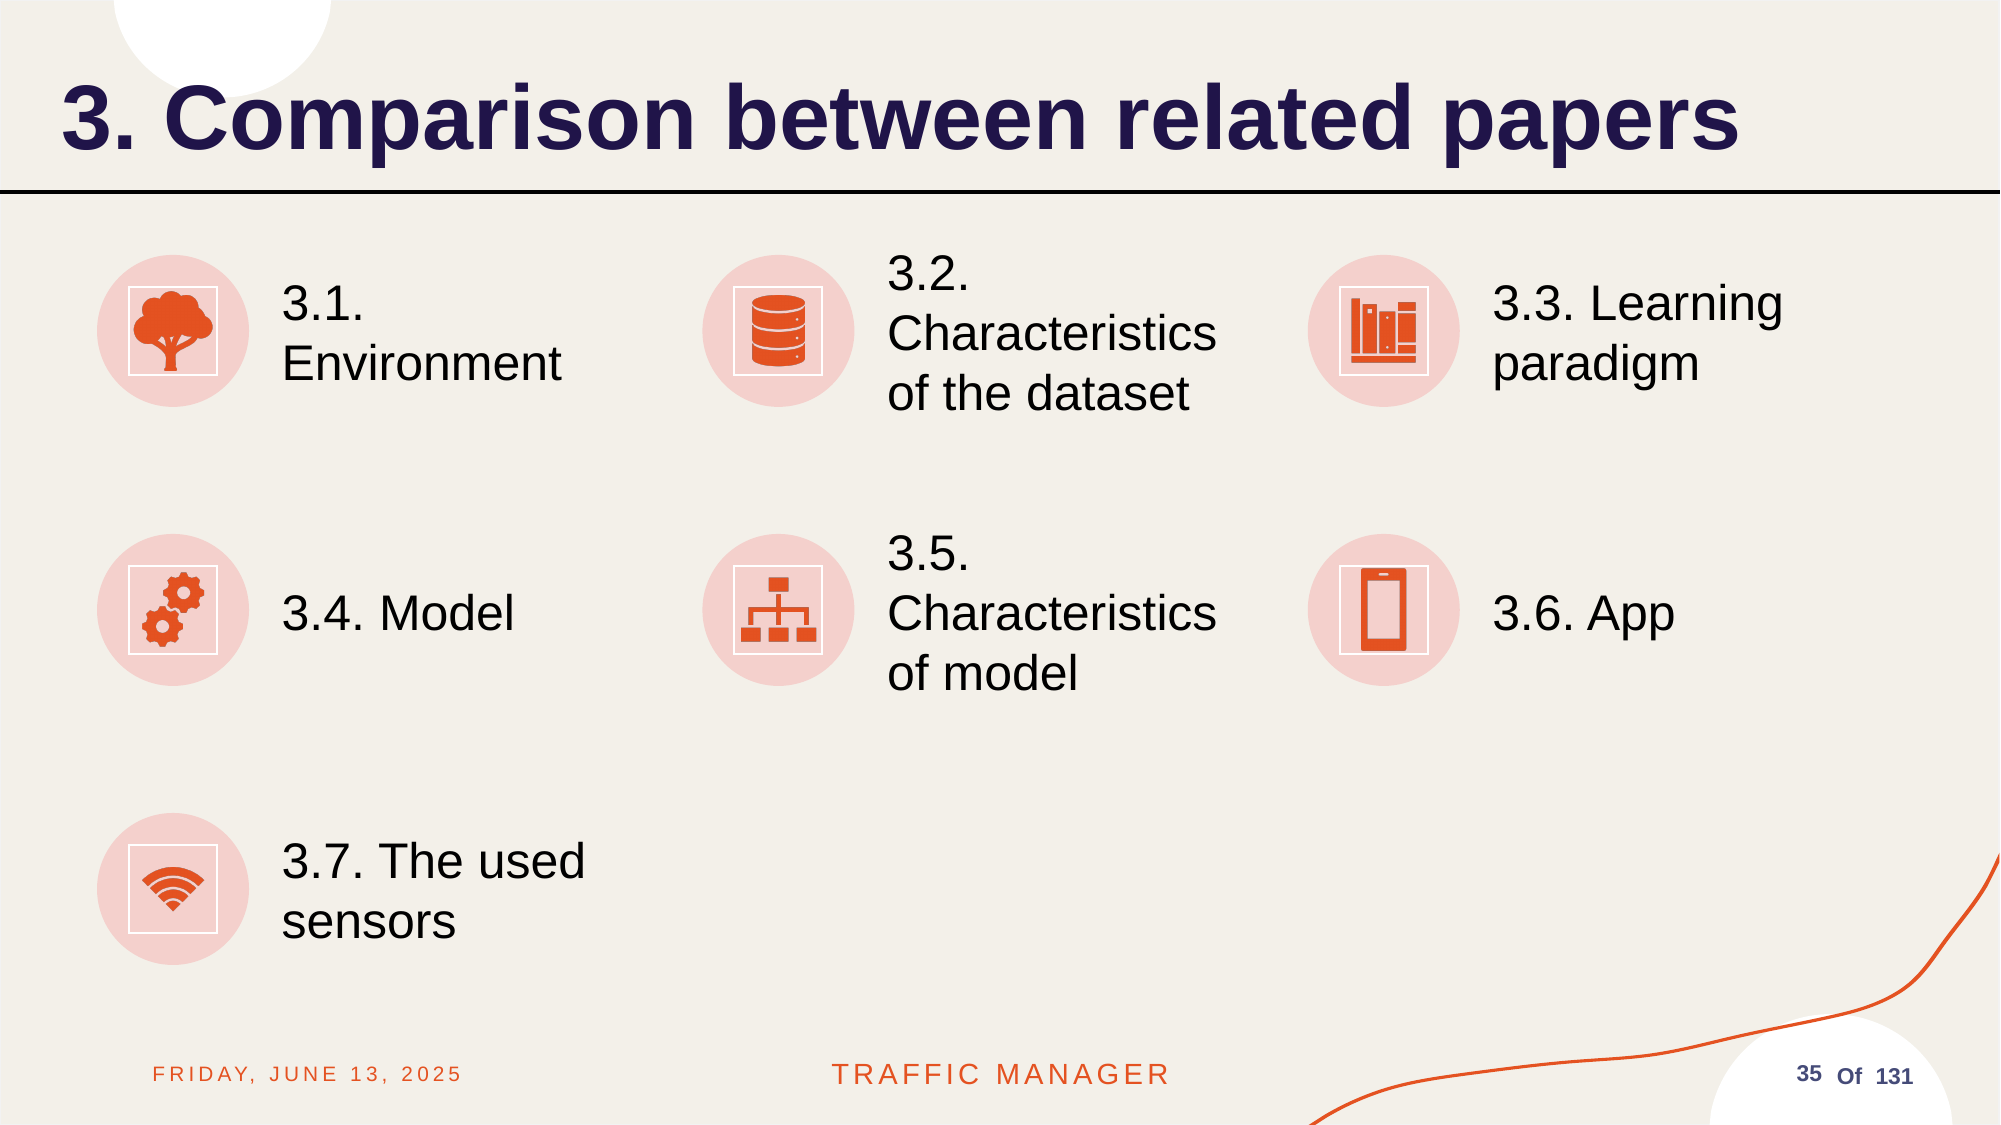

3. Comparison between related papers
3.1. Environment
3.2. Characteristics of the dataset
3.3. Learning paradigm
3.4. Model
3.5. Characteristics of model
3.6. App
3.7. The used sensors
Friday, June 13, 2025
Traffic MANAGER
35